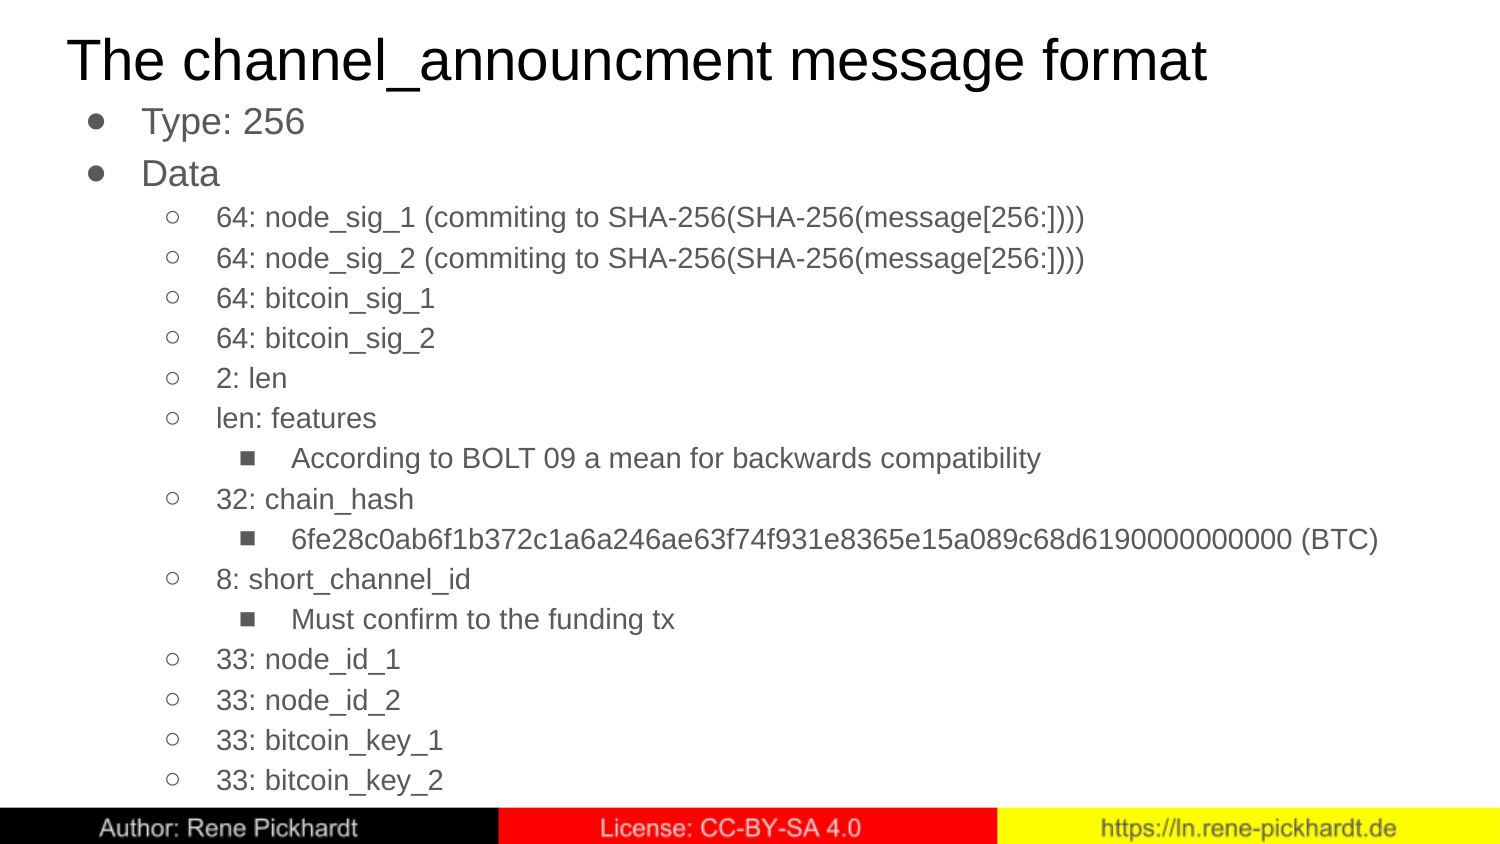

# The channel_announcment message format

Type: 256
Data
64: node_sig_1 (commiting to SHA-256(SHA-256(message[256:])))
64: node_sig_2 (commiting to SHA-256(SHA-256(message[256:])))
64: bitcoin_sig_1
64: bitcoin_sig_2
2: len
len: features
According to BOLT 09 a mean for backwards compatibility
32: chain_hash
6fe28c0ab6f1b372c1a6a246ae63f74f931e8365e15a089c68d6190000000000 (BTC)
8: short_channel_id
Must confirm to the funding tx
33: node_id_1
33: node_id_2
33: bitcoin_key_1
33: bitcoin_key_2